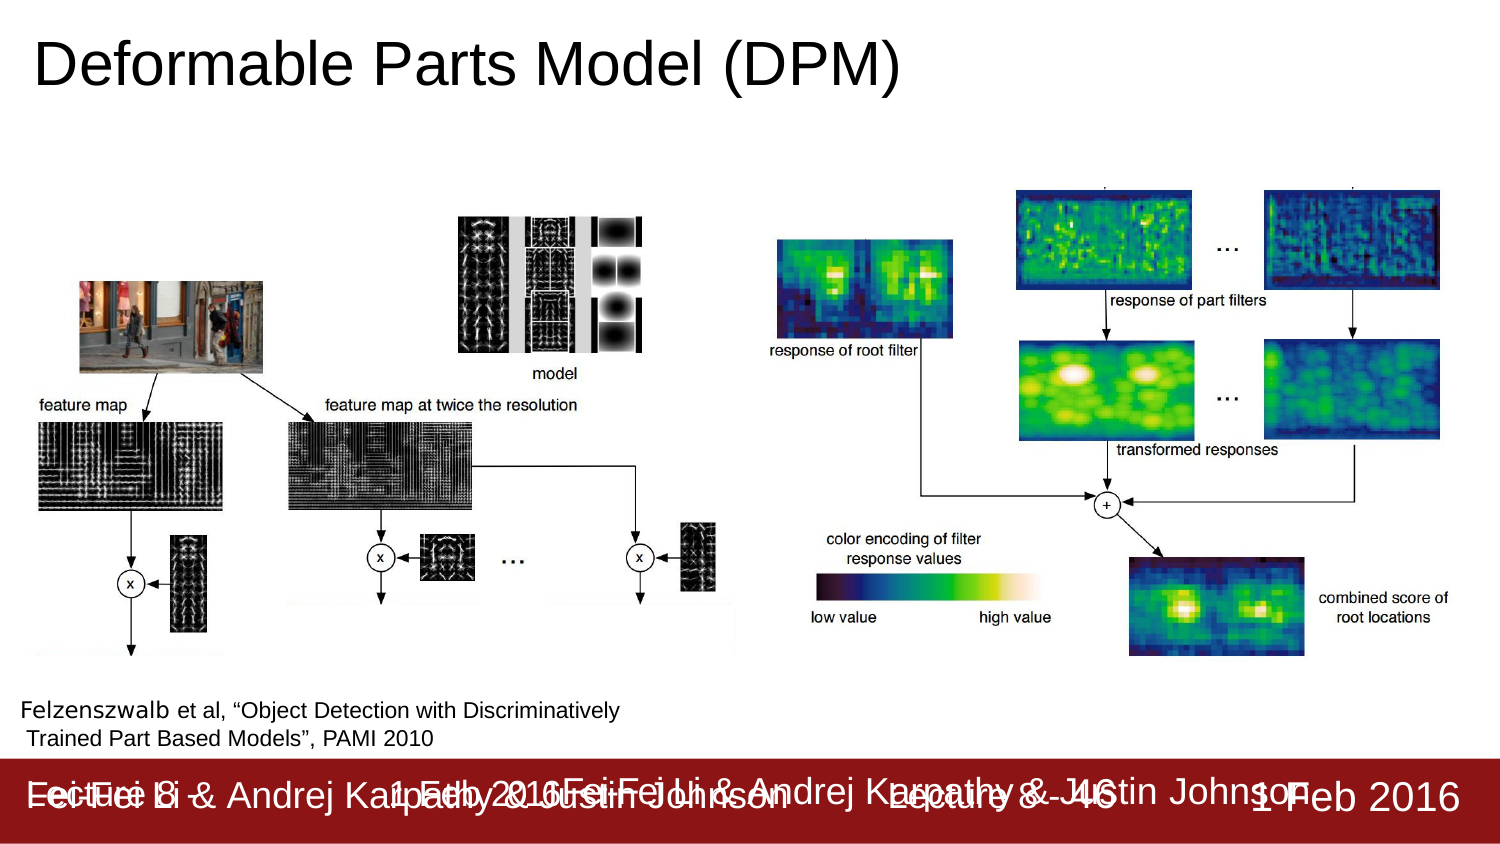

# Deformable Parts Model (DPM)

Felzenszwalb et al, “Object Detection with Discriminatively  Trained Part Based Models”, PAMI 2010
Lecture 8 - 46
1 Feb 2016
Fei-Fei Li & Andrej Karpathy & Justin Johnson
Lecture 8 -	1 Feb 2016Fei-Fei Li & Andrej Karpathy & Justin Johnson